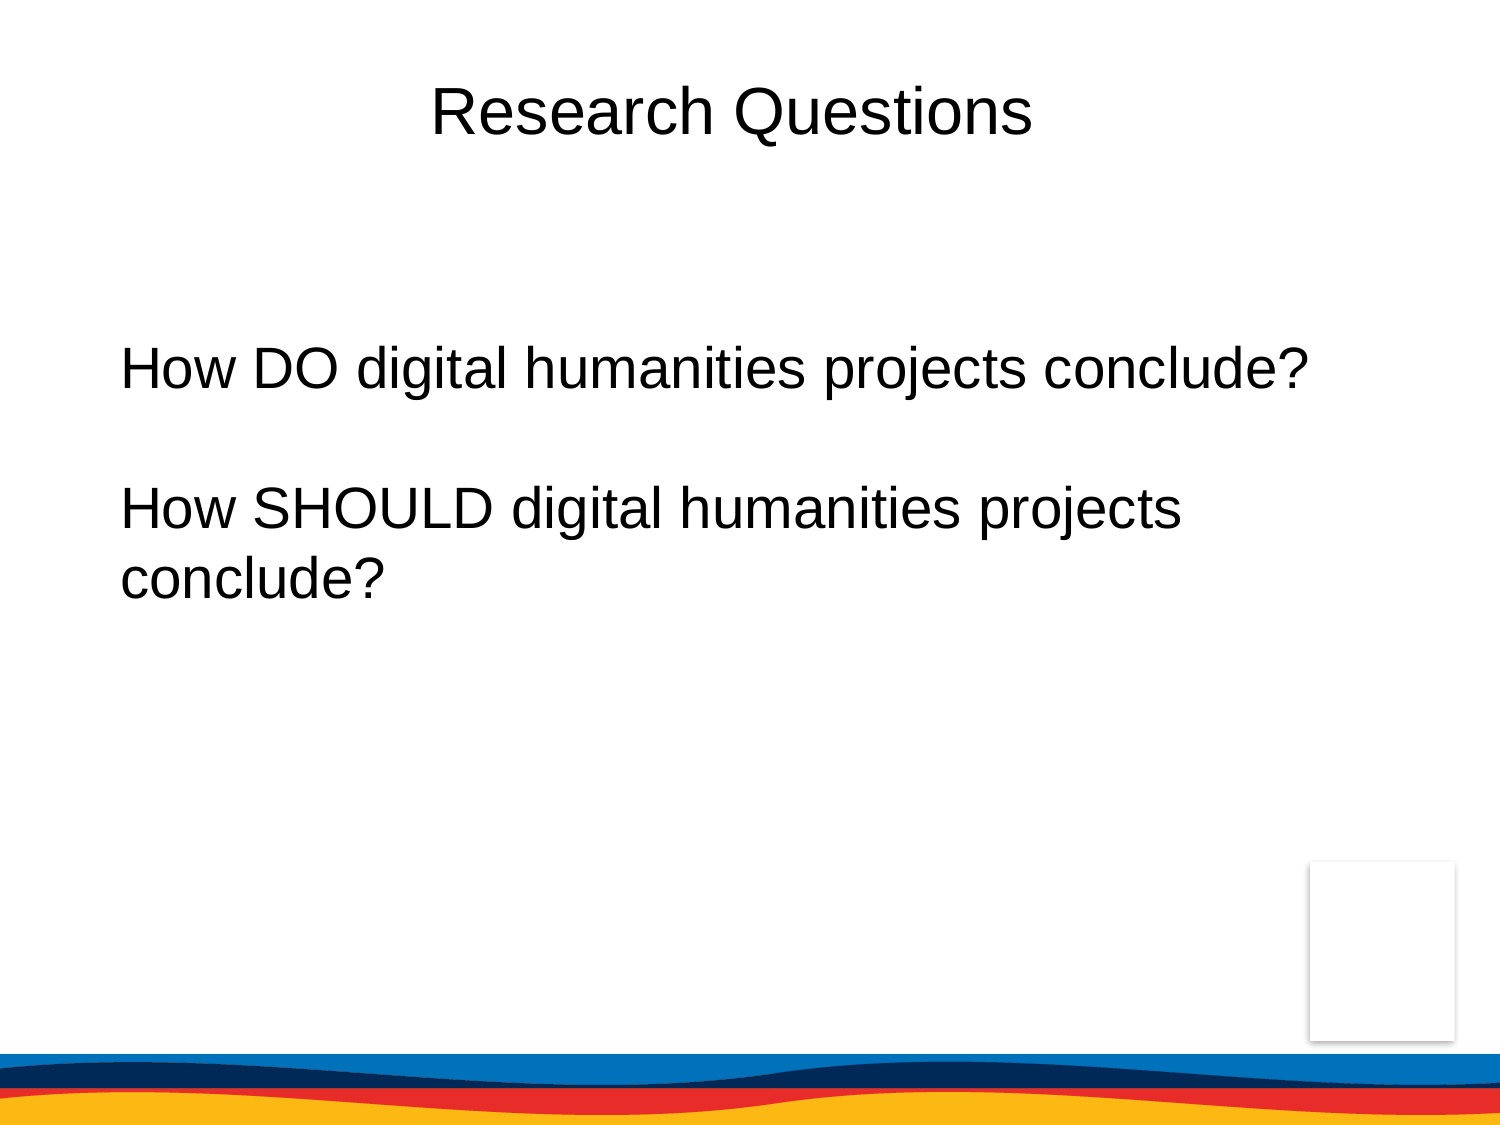

# Research Questions
How DO digital humanities projects conclude?

How SHOULD digital humanities projects conclude?